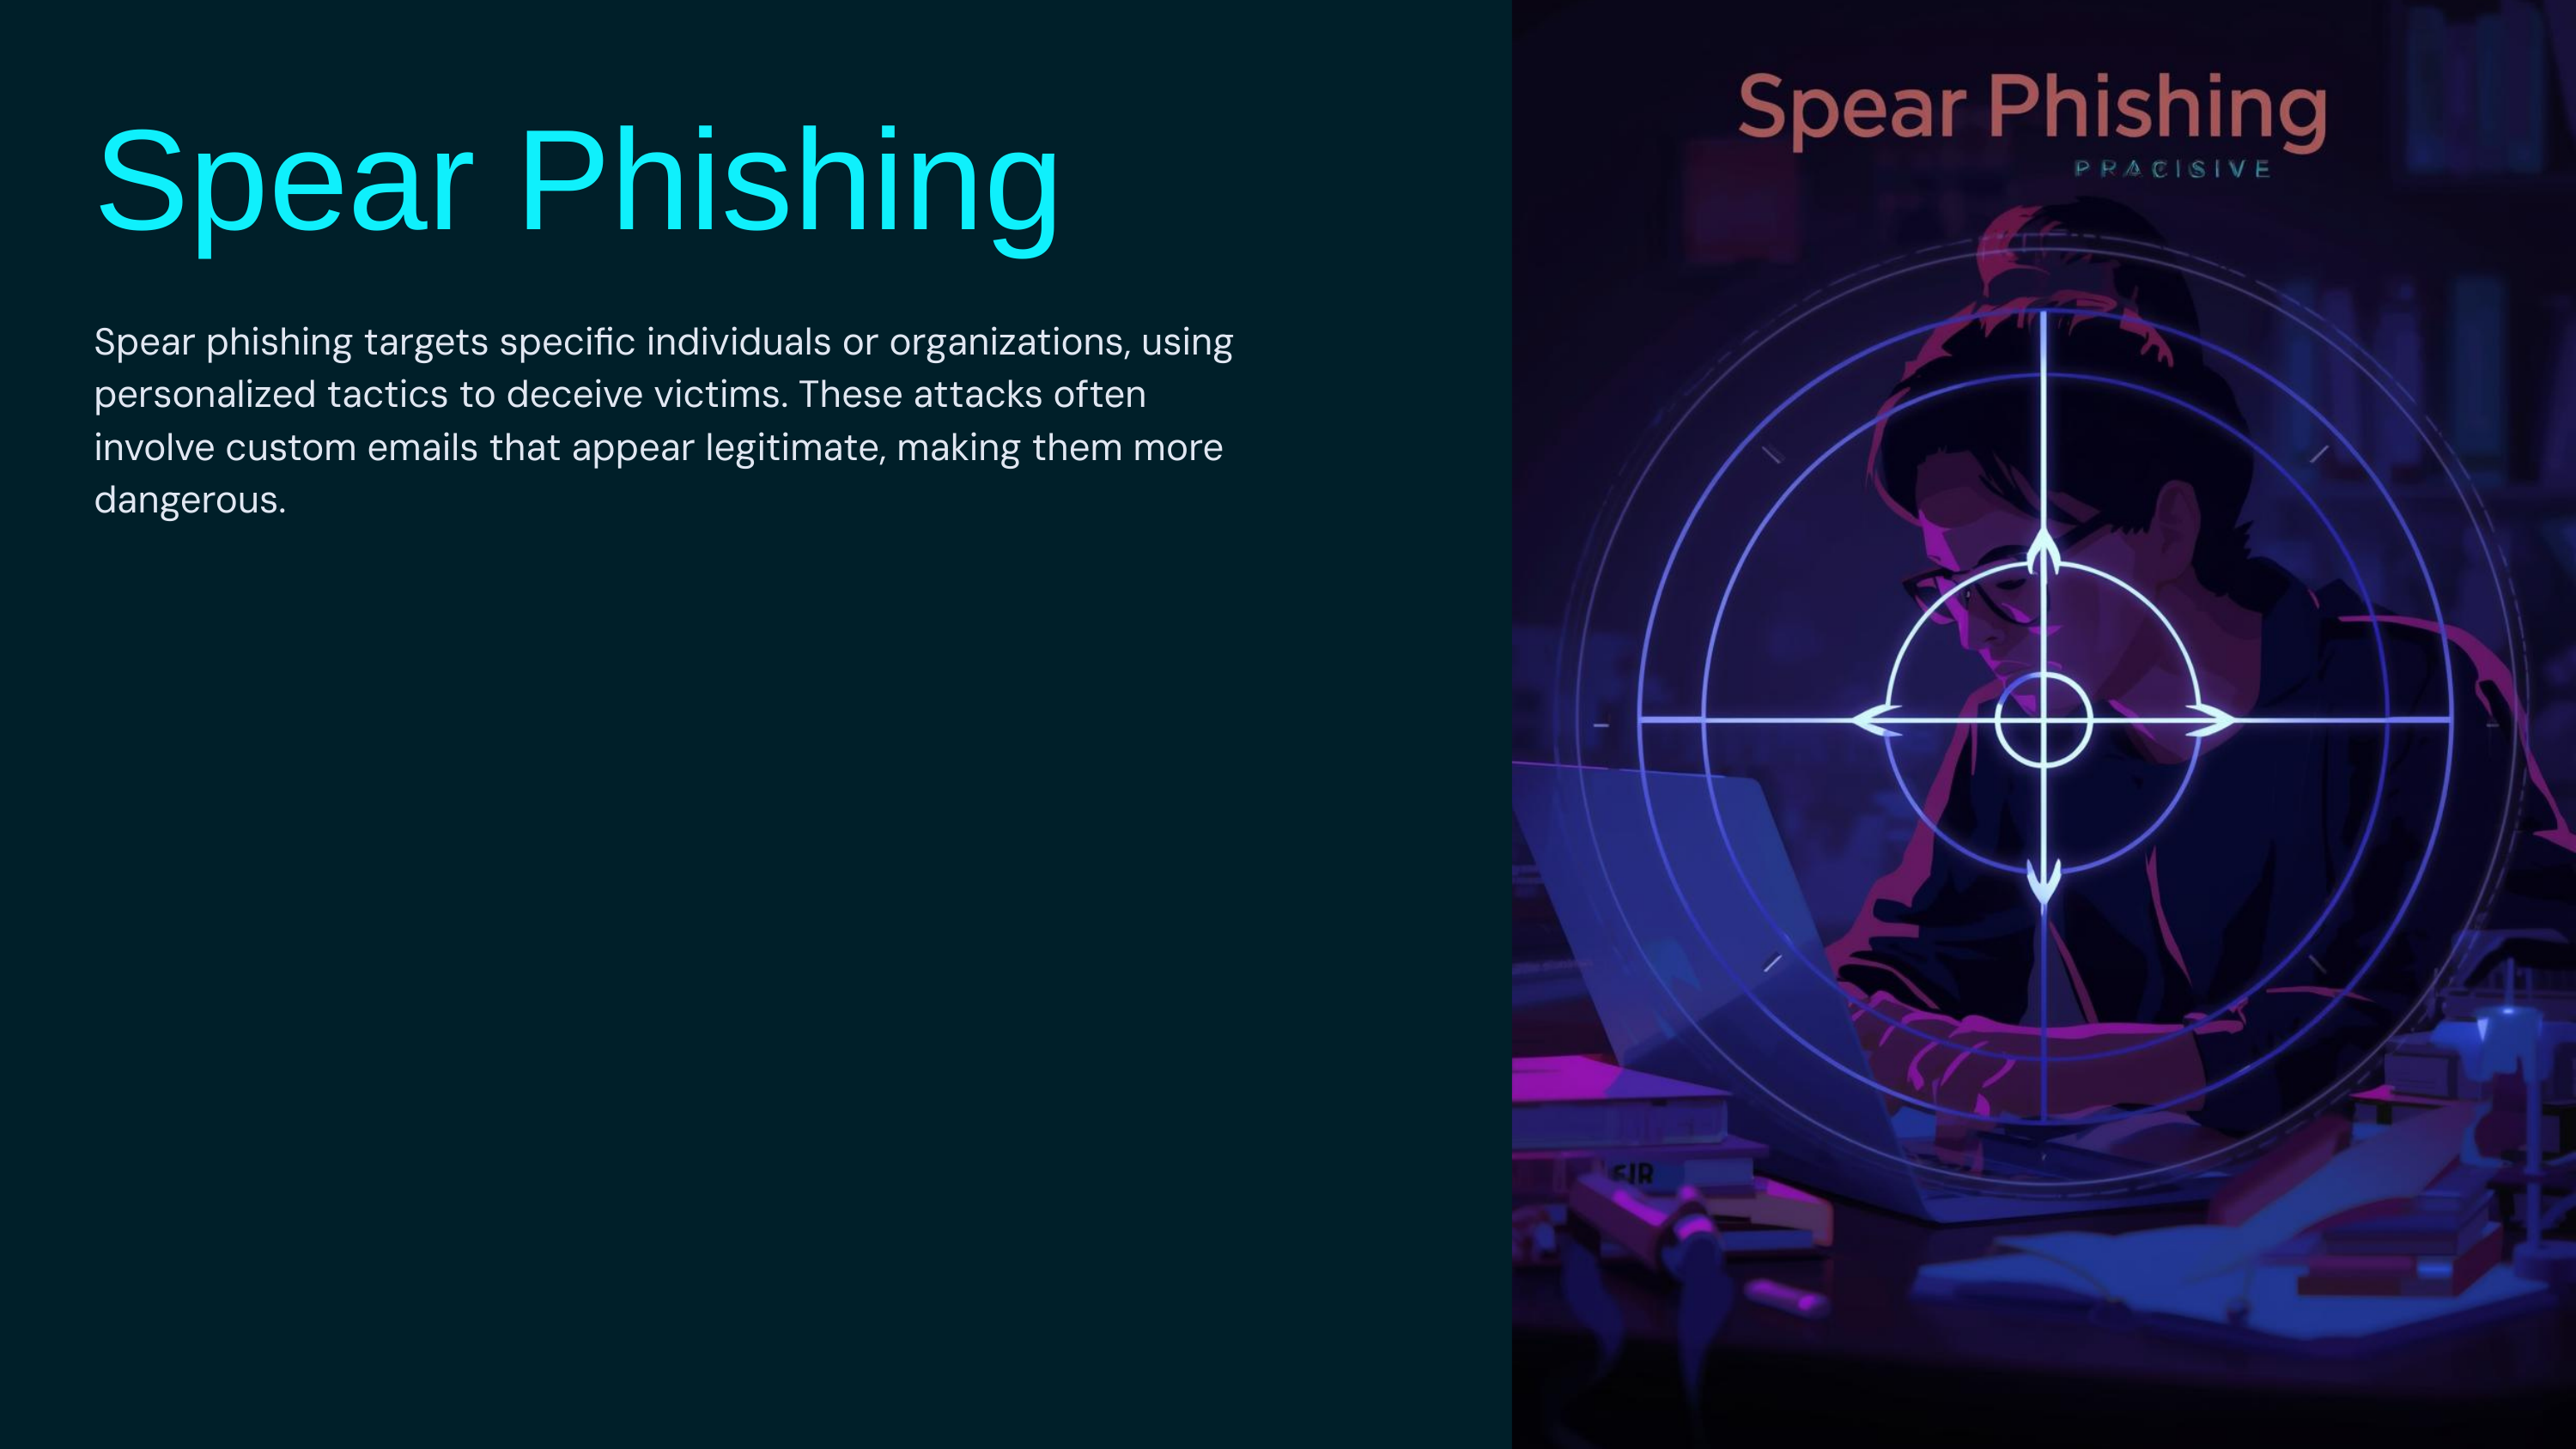

Spear Phishing
Spear phishing targets specific individuals or organizations, using personalized tactics to deceive victims. These attacks often involve custom emails that appear legitimate, making them more dangerous.